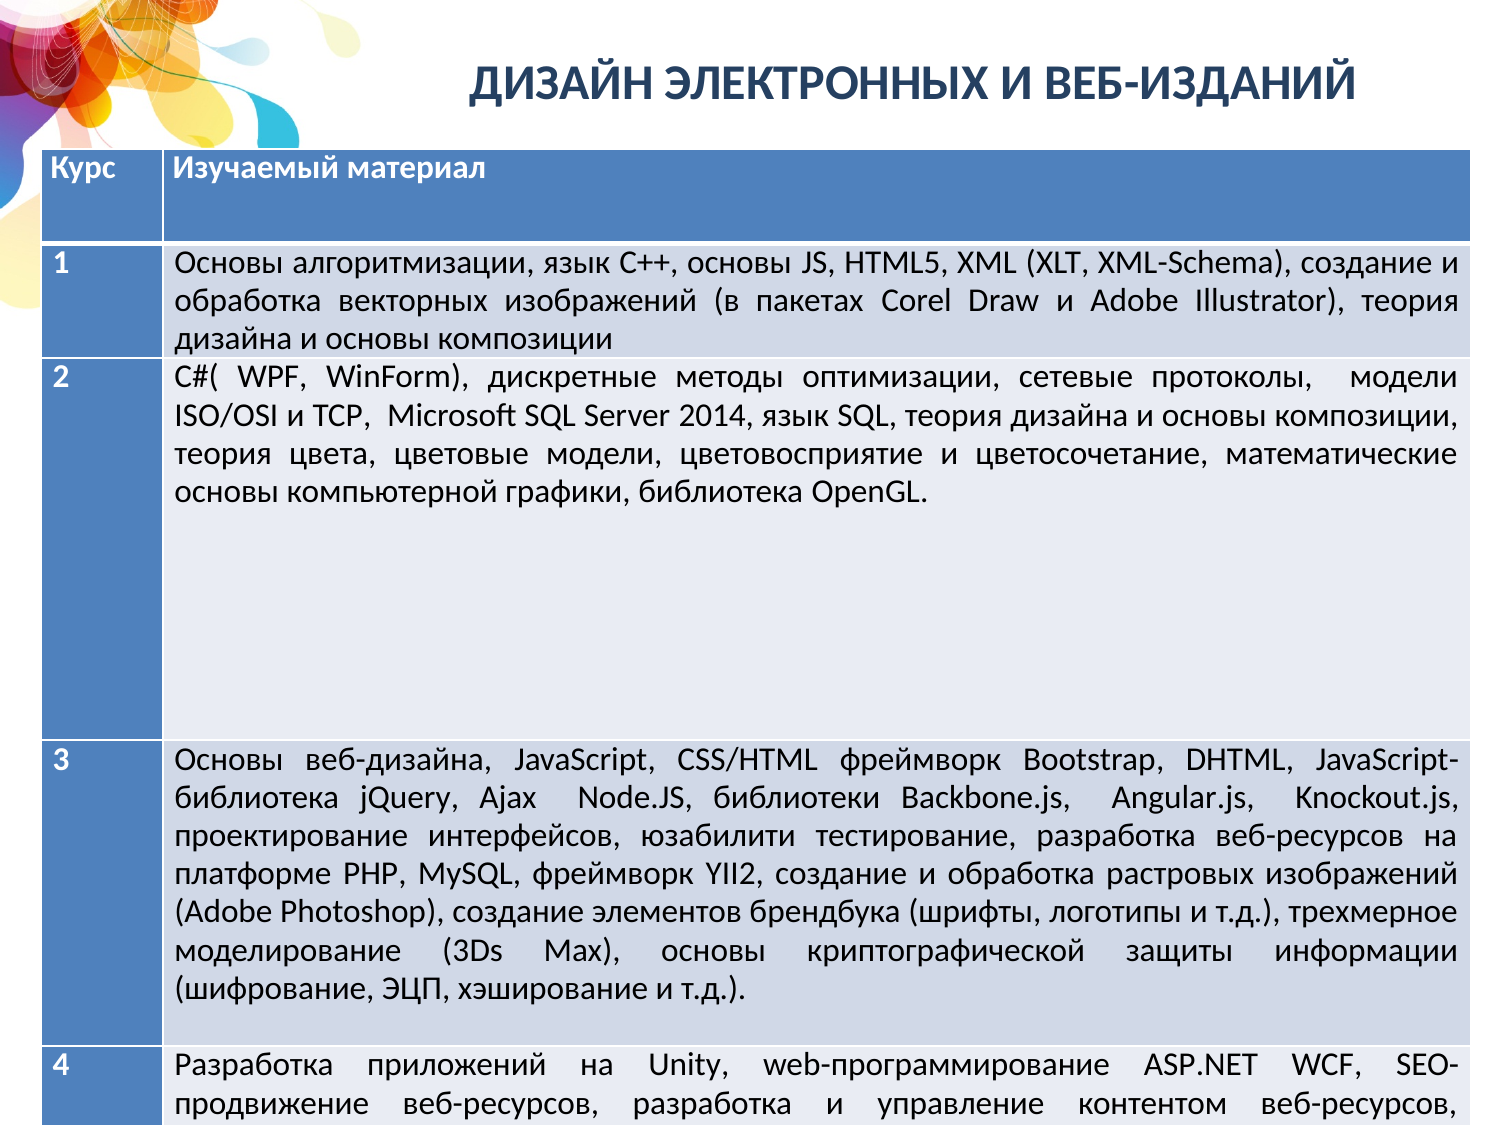

Дизайн электронных и веб-изданий
| Курс | Изучаемый материал |
| --- | --- |
| 1 | Основы алгоритмизации, язык С++, основы JS, HTML5, XML (XLT, XML-Schema), создание и обработка векторных изображений (в пакетах Corel Draw и Adobe Illustrator), теория дизайна и основы композиции |
| 2 | С#( WPF, WinForm), дискретные методы оптимизации, сетевые протоколы, модели ISO/OSI и TCP, Microsoft SQL Server 2014, язык SQL, теория дизайна и основы композиции, теория цвета, цветовые модели, цветовосприятие и цветосочетание, математические основы компьютерной графики, библиотека OpenGL. |
| 3 | Основы веб-дизайна, JavaScript, CSS/HTML фреймворк Bootstrap, DHTML, JavaScript-библиотека jQuery, Ajax Node.JS, библиотеки Backbone.js, Angular.js, Knockout.js, проектирование интерфейсов, юзабилити тестирование, разработка веб-ресурсов на платформе PHP, MySQL, фреймворк YII2, создание и обработка растровых изображений (Adobe Photoshop), создание элементов брендбука (шрифты, логотипы и т.д.), трехмерное моделирование (3Ds Max), основы криптографической защиты информации (шифрование, ЭЦП, хэширование и т.д.). |
| 4 | Разработка приложений на Unity, web-программирование ASP.NET WCF, SEO-продвижение веб-ресурсов, разработка и управление контентом веб-ресурсов, управление IT-проектами. |